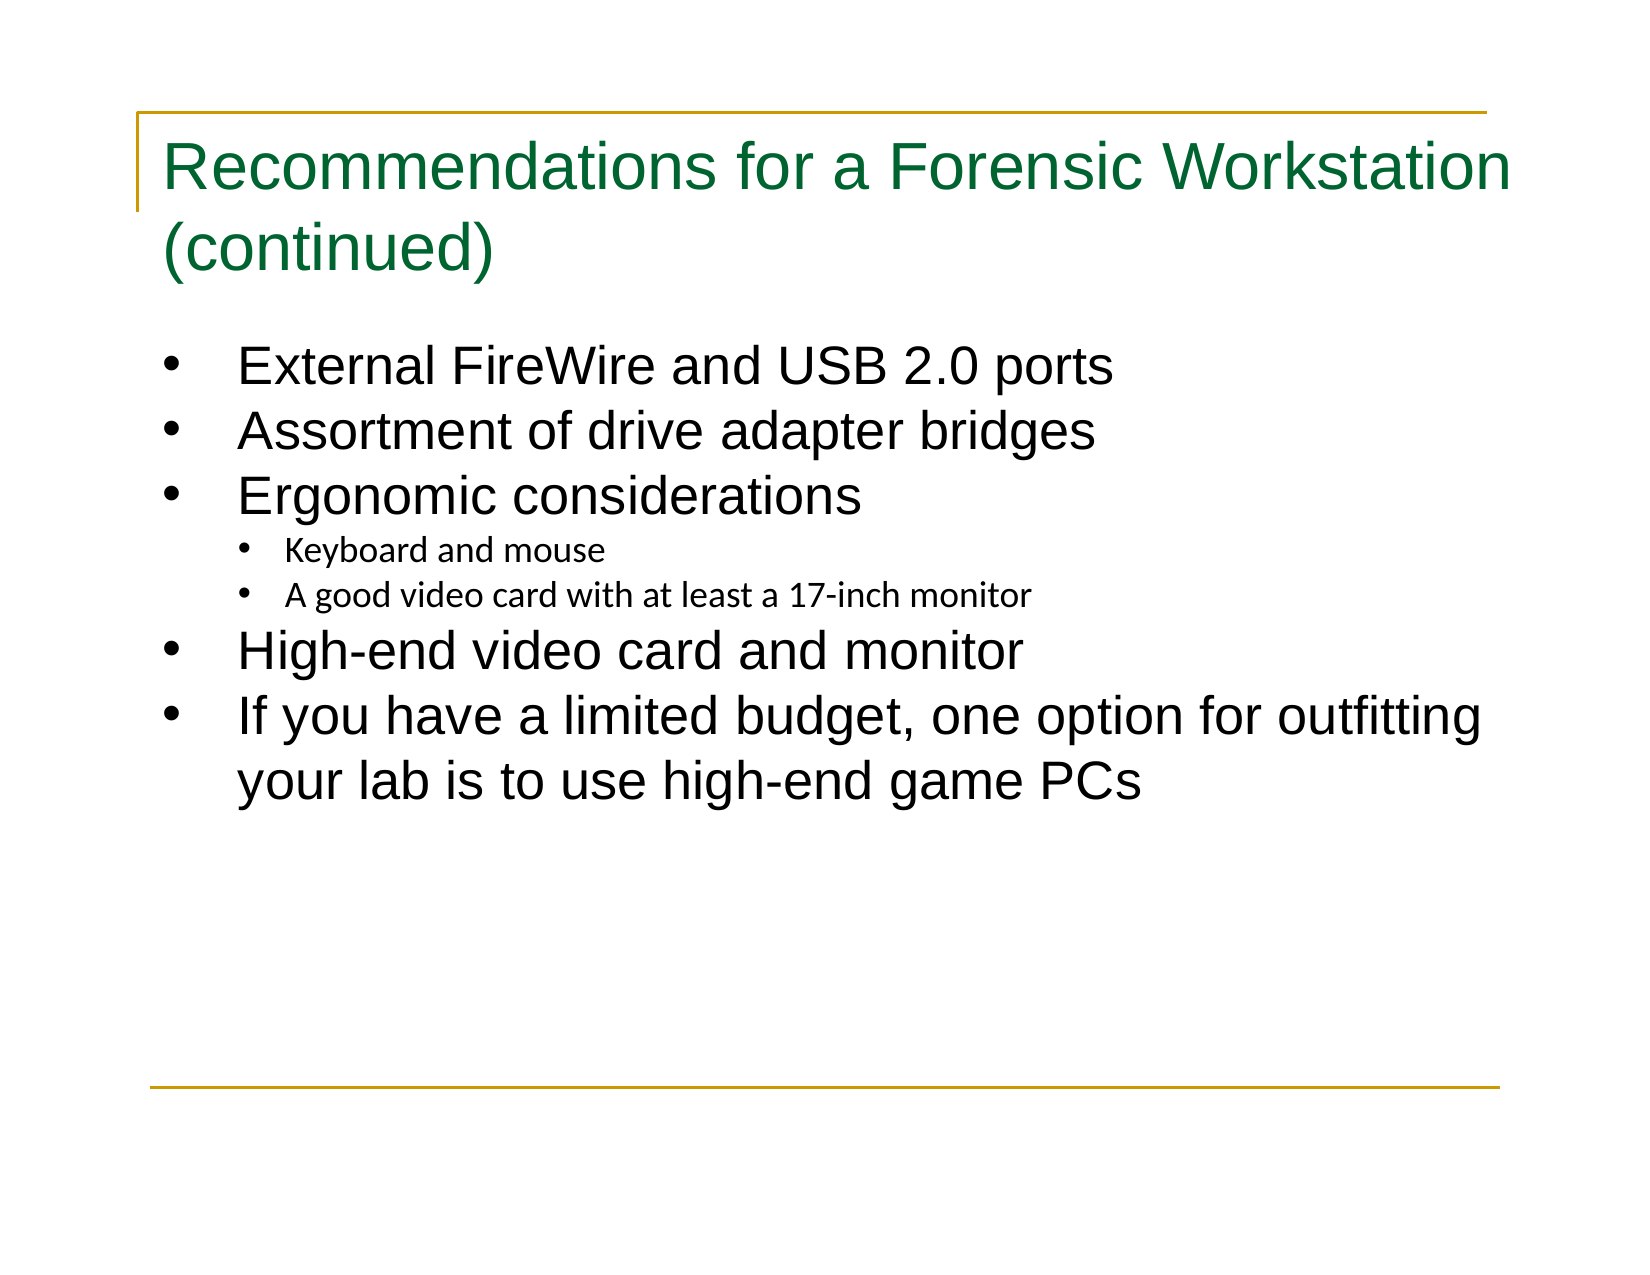

# Recommendations for a Forensic Workstation (continued)
External FireWire and USB 2.0 ports
Assortment of drive adapter bridges
Ergonomic considerations
Keyboard and mouse
A good video card with at least a 17-inch monitor
High-end video card and monitor
If you have a limited budget, one option for outfitting your lab is to use high-end game PCs